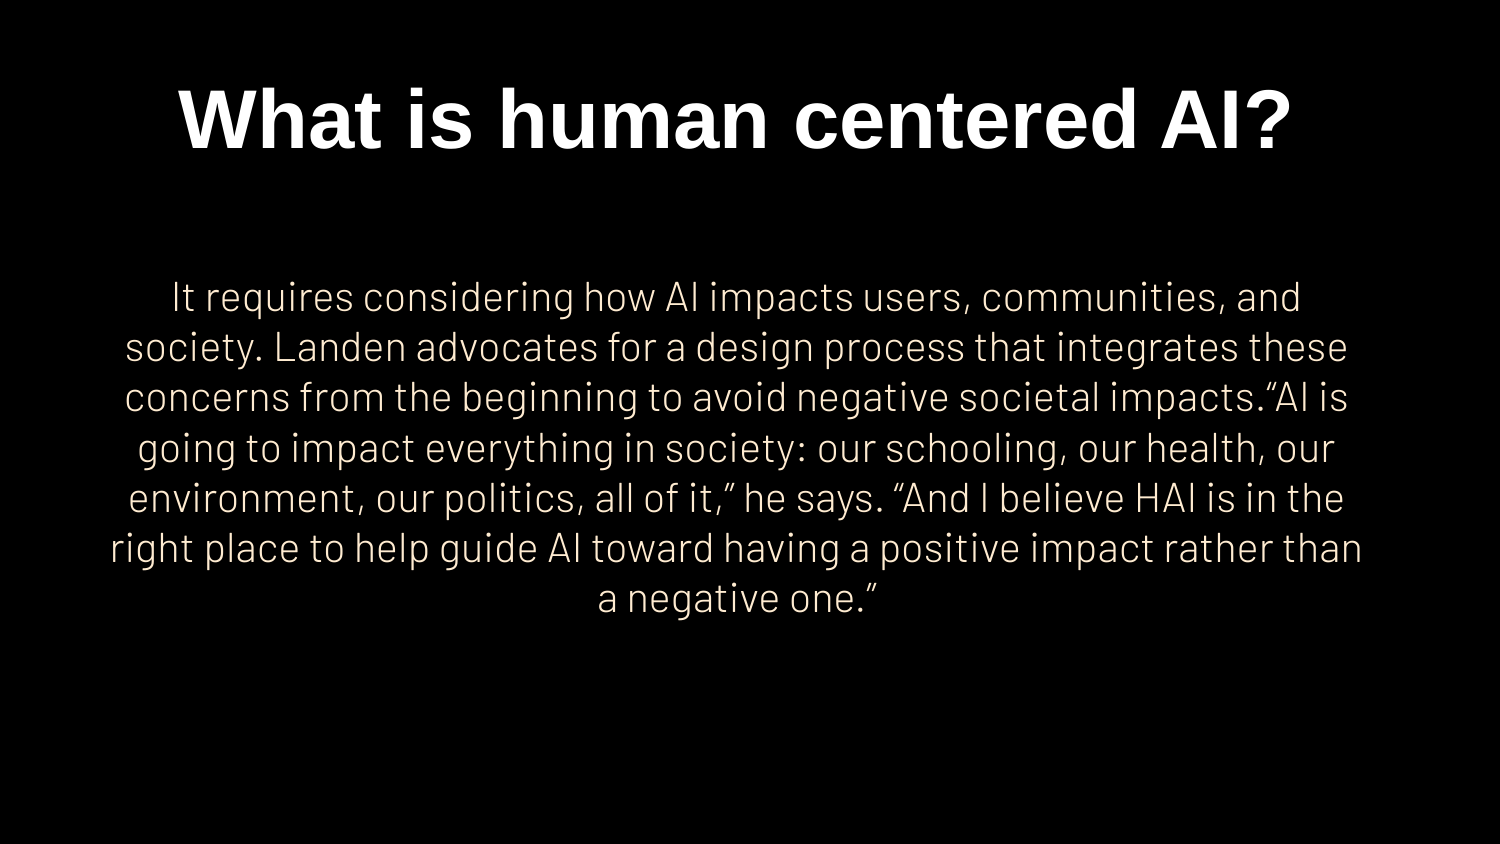

# What is human centered AI?
It requires considering how AI impacts users, communities, and society. Landen advocates for a design process that integrates these concerns from the beginning to avoid negative societal impacts.“AI is going to impact everything in society: our schooling, our health, our environment, our politics, all of it,” he says. “And I believe HAI is in the right place to help guide AI toward having a positive impact rather than a negative one.”